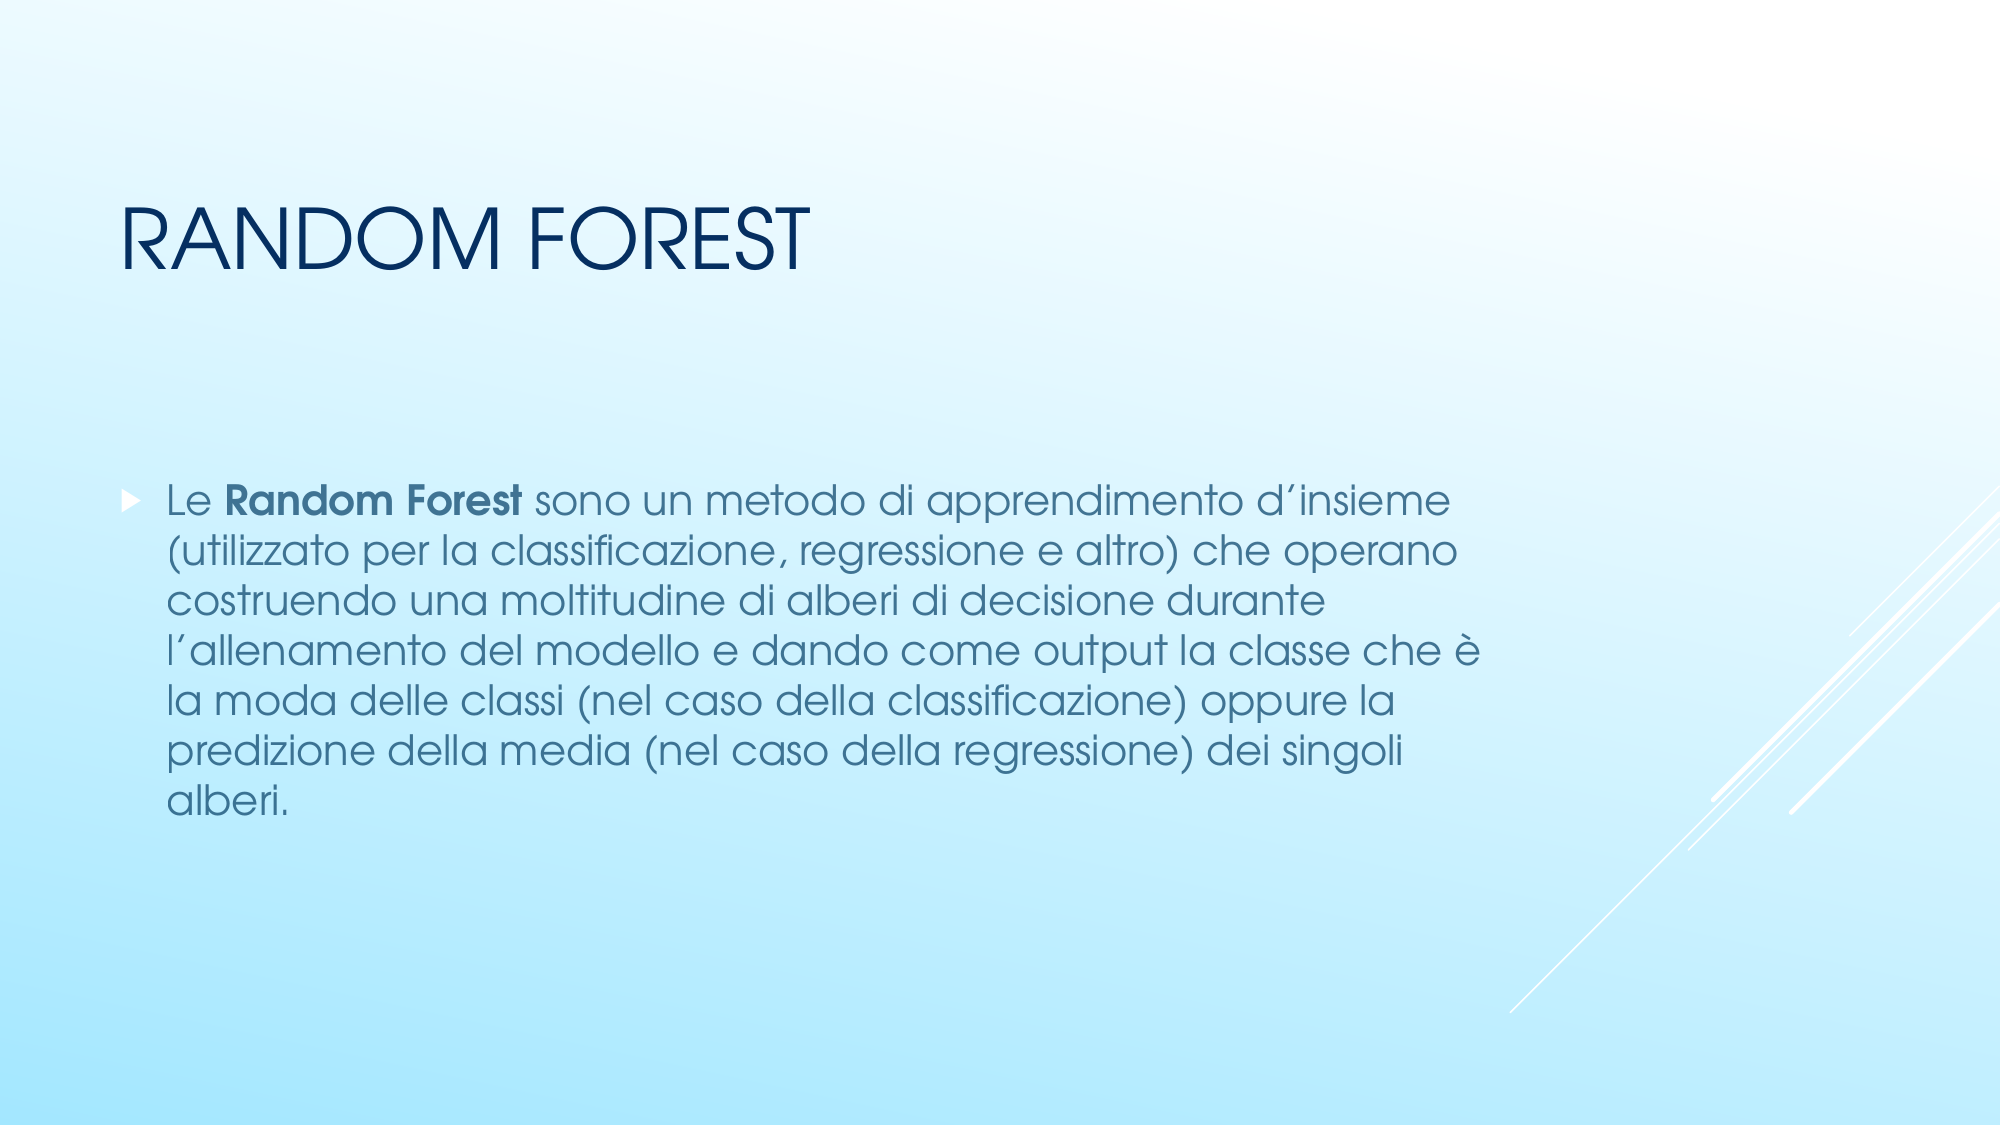

# random forest
Le Random Forest sono un metodo di apprendimento d’insieme (utilizzato per la classificazione, regressione e altro) che operano costruendo una moltitudine di alberi di decisione durante l’allenamento del modello e dando come output la classe che è la moda delle classi (nel caso della classificazione) oppure la predizione della media (nel caso della regressione) dei singoli alberi.